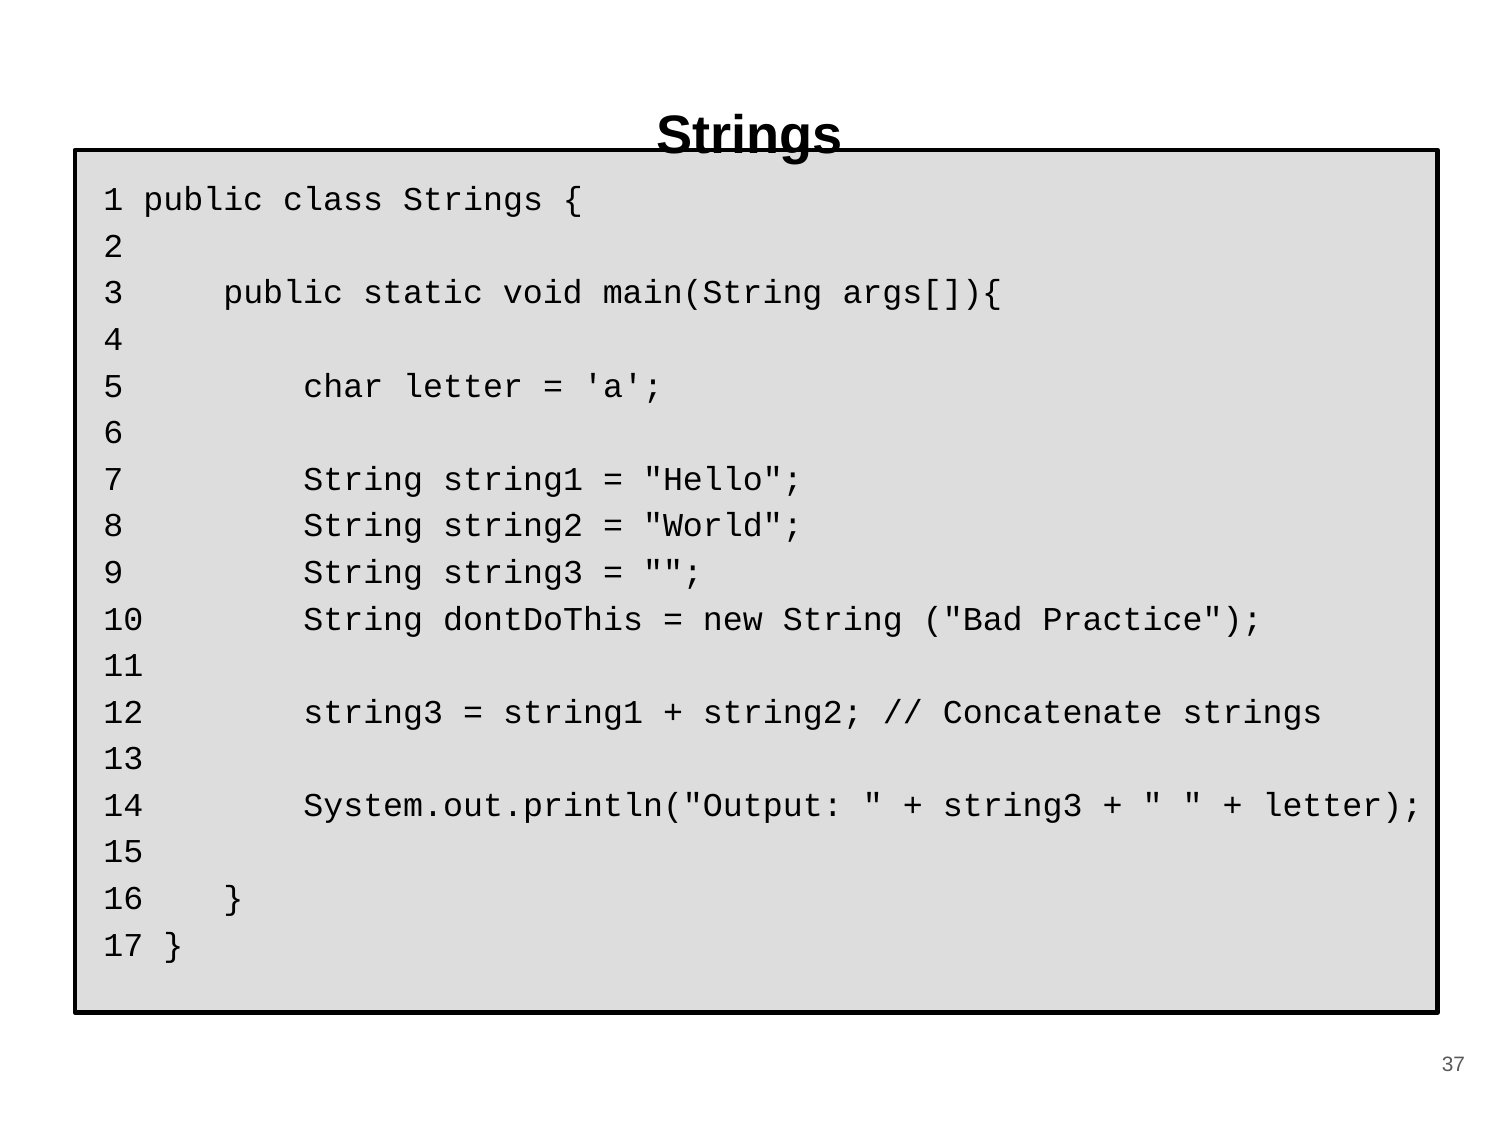

# Strings

 public class Strings {

     public static void main(String args[]){

         char letter = 'a';

         String string1 = "Hello";
         String string2 = "World";
         String string3 = "";
        String dontDoThis = new String ("Bad Practice");

        string3 = string1 + string2; // Concatenate strings

        System.out.println("Output: " + string3 + " " + letter);

    }
 }
37